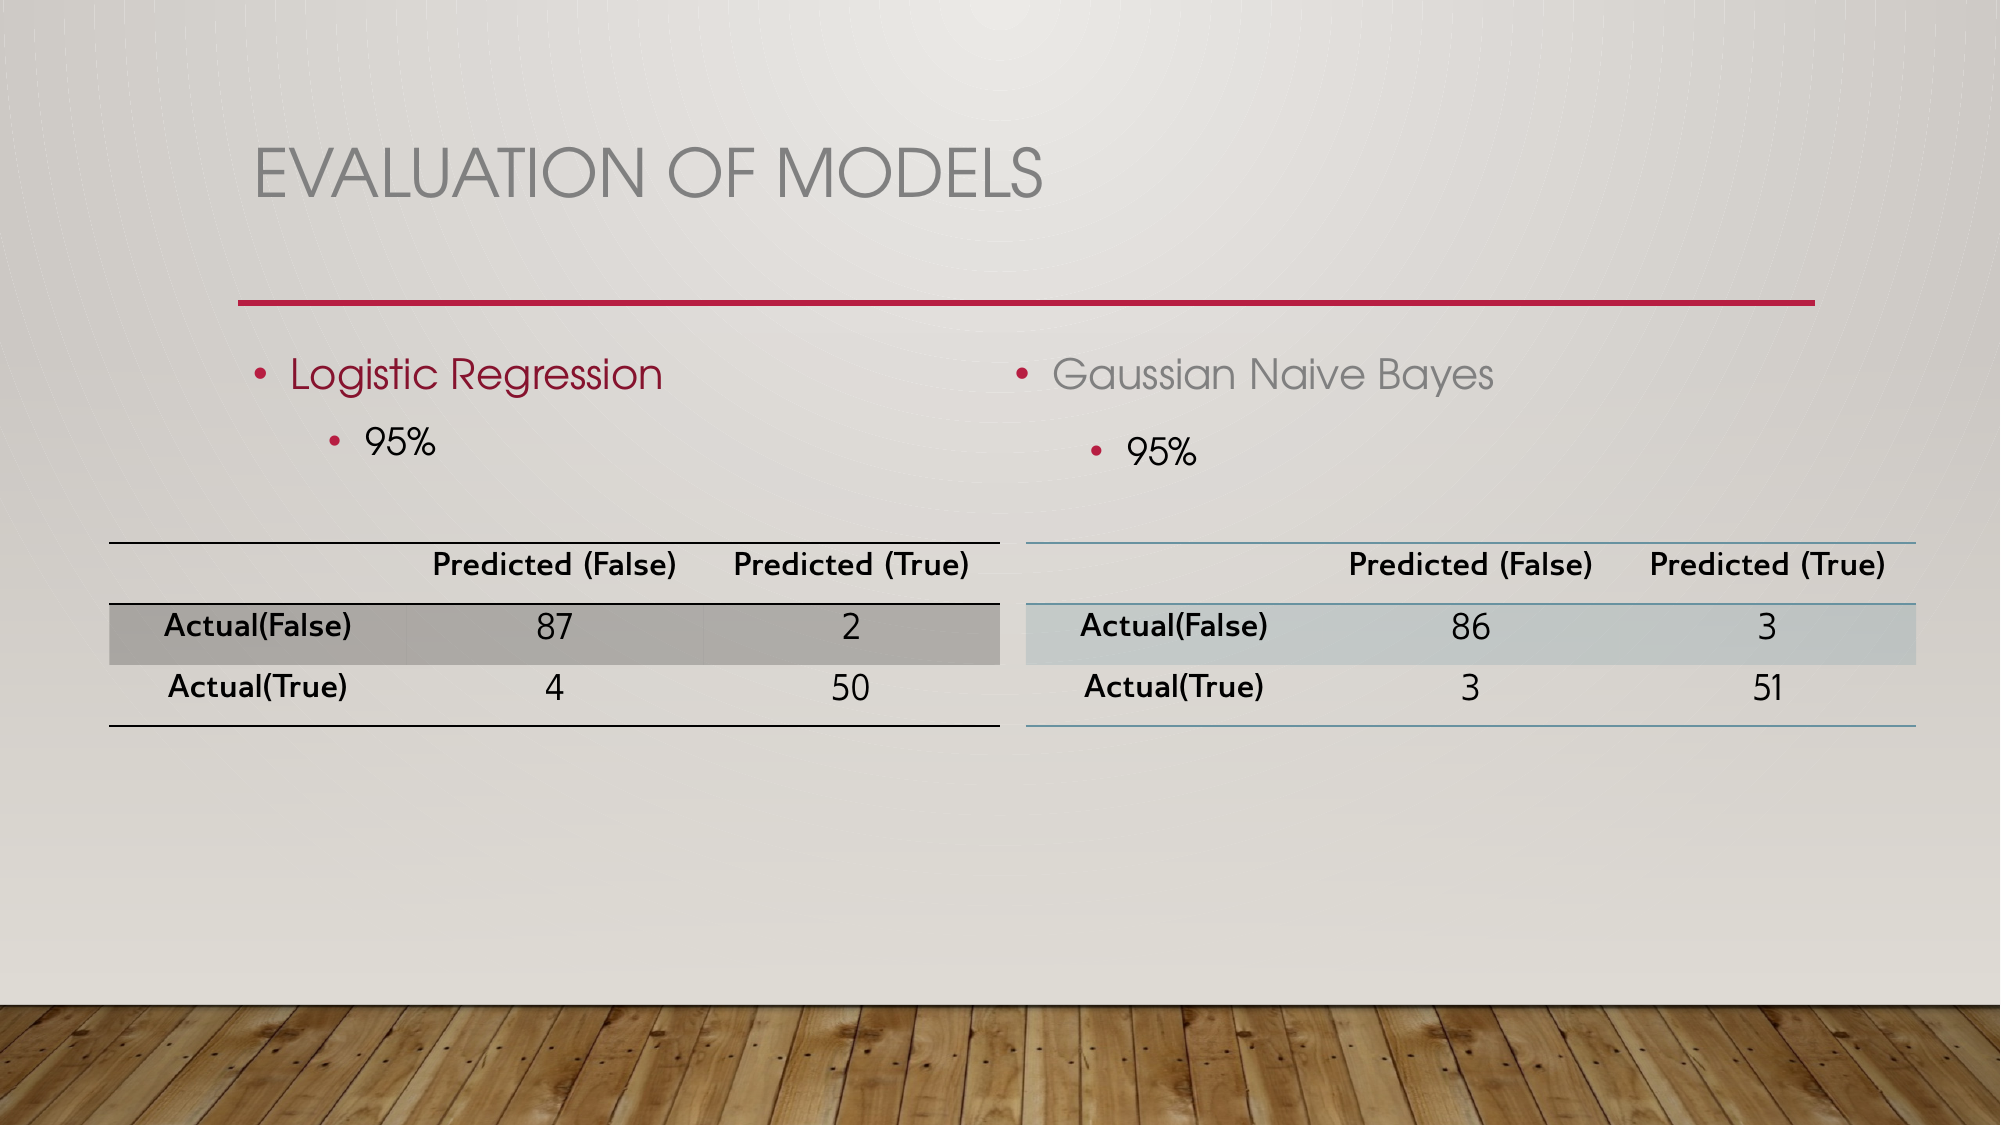

# Evaluation of Models
Logistic Regression
95%

Gaussian Naive Bayes
95%
|  | Predicted (False) | Predicted (True) |
| --- | --- | --- |
| Actual(False) | 87 | 2 |
| Actual(True) | 4 | 50 |
|  | Predicted (False) | Predicted (True) |
| --- | --- | --- |
| Actual(False) | 86 | 3 |
| Actual(True) | 3 | 51 |